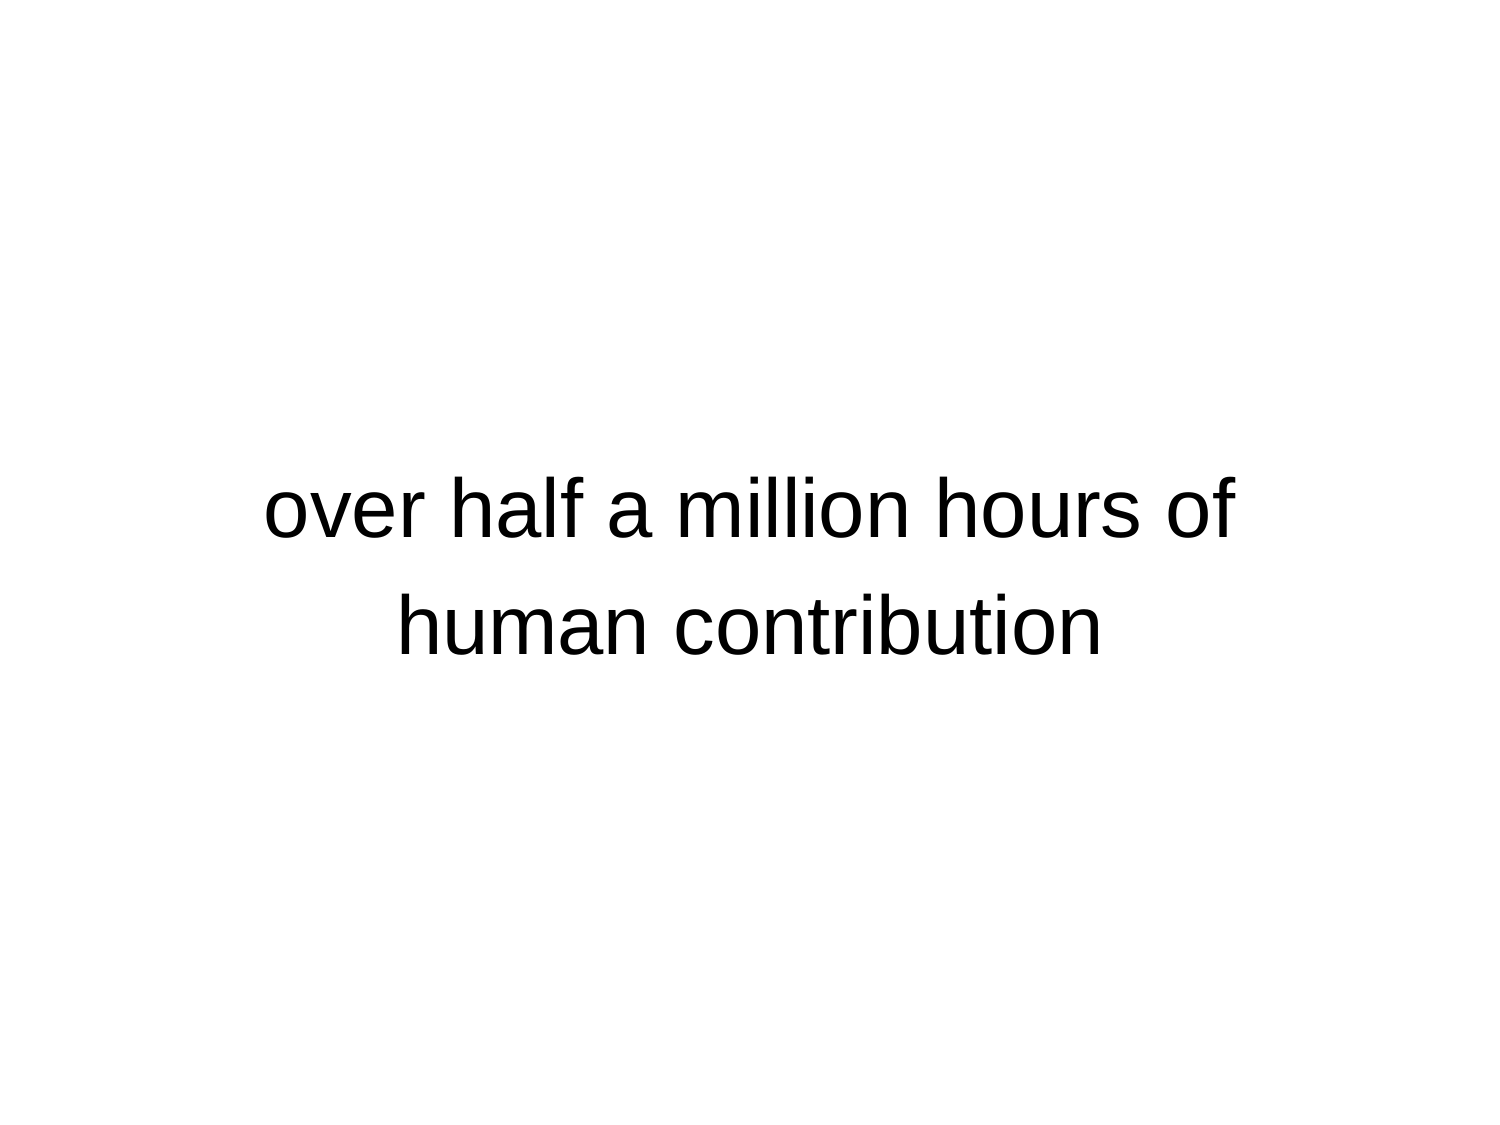

over half a million hours of
human contribution